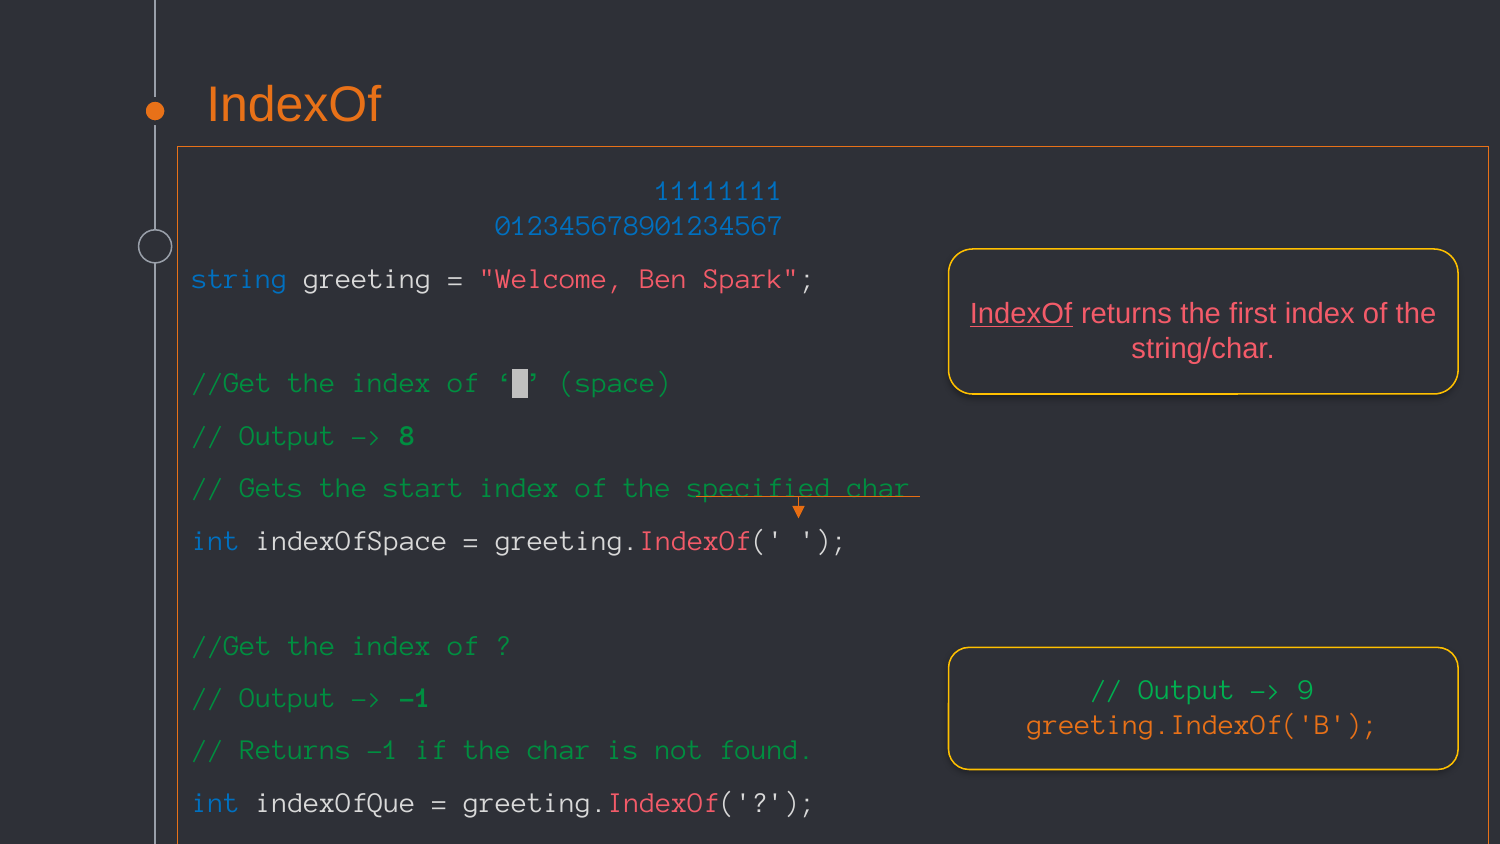

# IndexOf
                             11111111
                   012345678901234567
string greeting = "Welcome, Ben Spark";

//Get the index of ‘ ’ (space)
// Output -> 8
// Gets the start index of the specified char
int indexOfSpace = greeting.IndexOf(' ');

//Get the index of ?
// Output -> -1
// Returns -1 if the char is not found.
int indexOfQue = greeting.IndexOf('?');

IndexOf returns the first index of the string/char.

// Output -> 9
greeting.IndexOf('B');